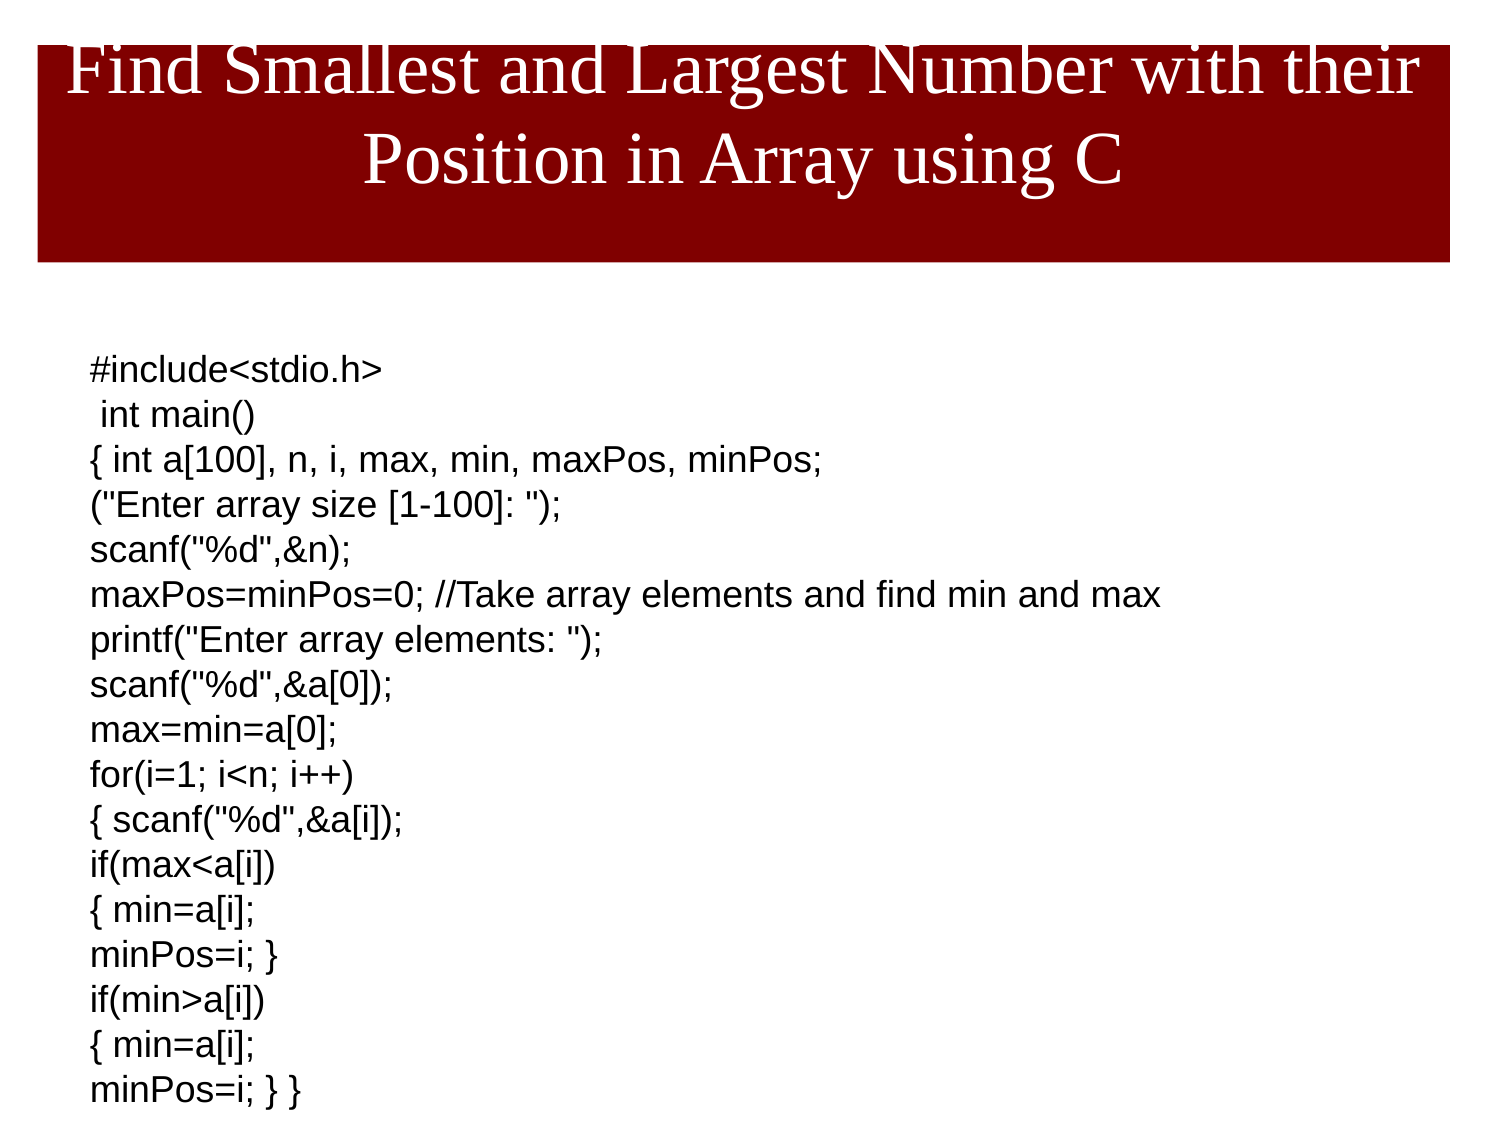

# Find Smallest and Largest Number with their Position in Array using C
#include<stdio.h>
 int main()
{ int a[100], n, i, max, min, maxPos, minPos;
("Enter array size [1-100]: ");
scanf("%d",&n);
maxPos=minPos=0; //Take array elements and find min and max printf("Enter array elements: ");
scanf("%d",&a[0]);
max=min=a[0];
for(i=1; i<n; i++)
{ scanf("%d",&a[i]);
if(max<a[i])
{ min=a[i];
minPos=i; }
if(min>a[i])
{ min=a[i];
minPos=i; } }